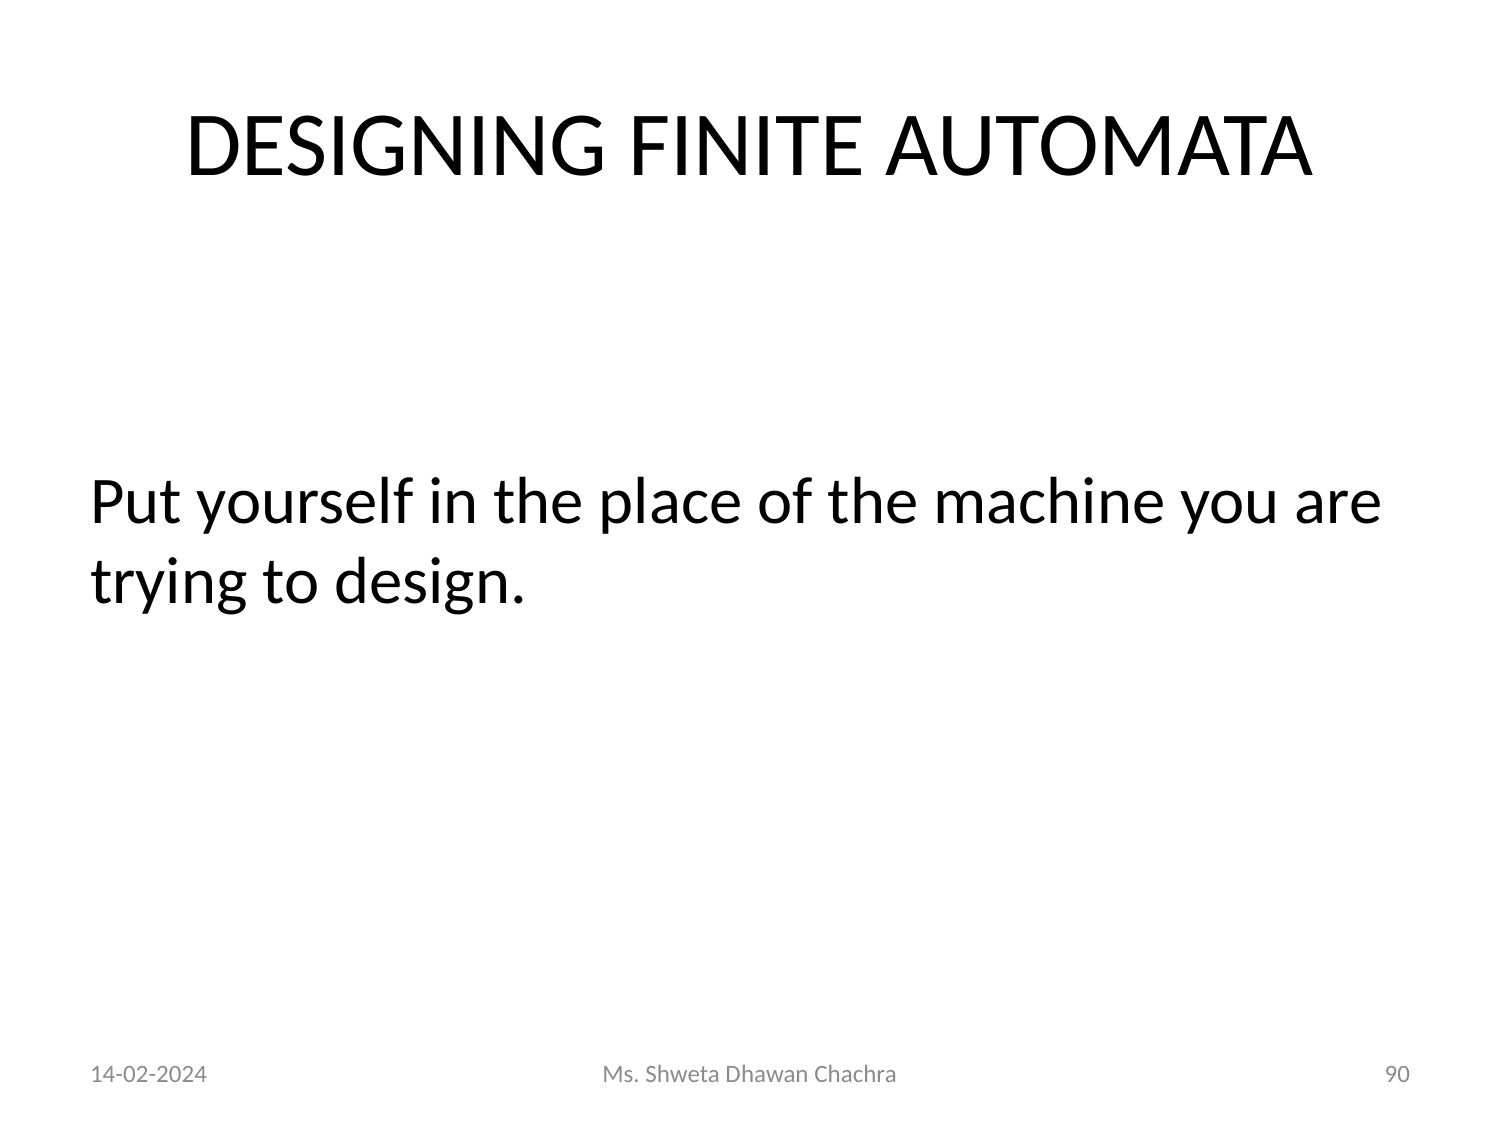

# DESIGNING FINITE AUTOMATA

Put yourself in the place of the machine you are trying to design.
14-02-2024
Ms. Shweta Dhawan Chachra
90